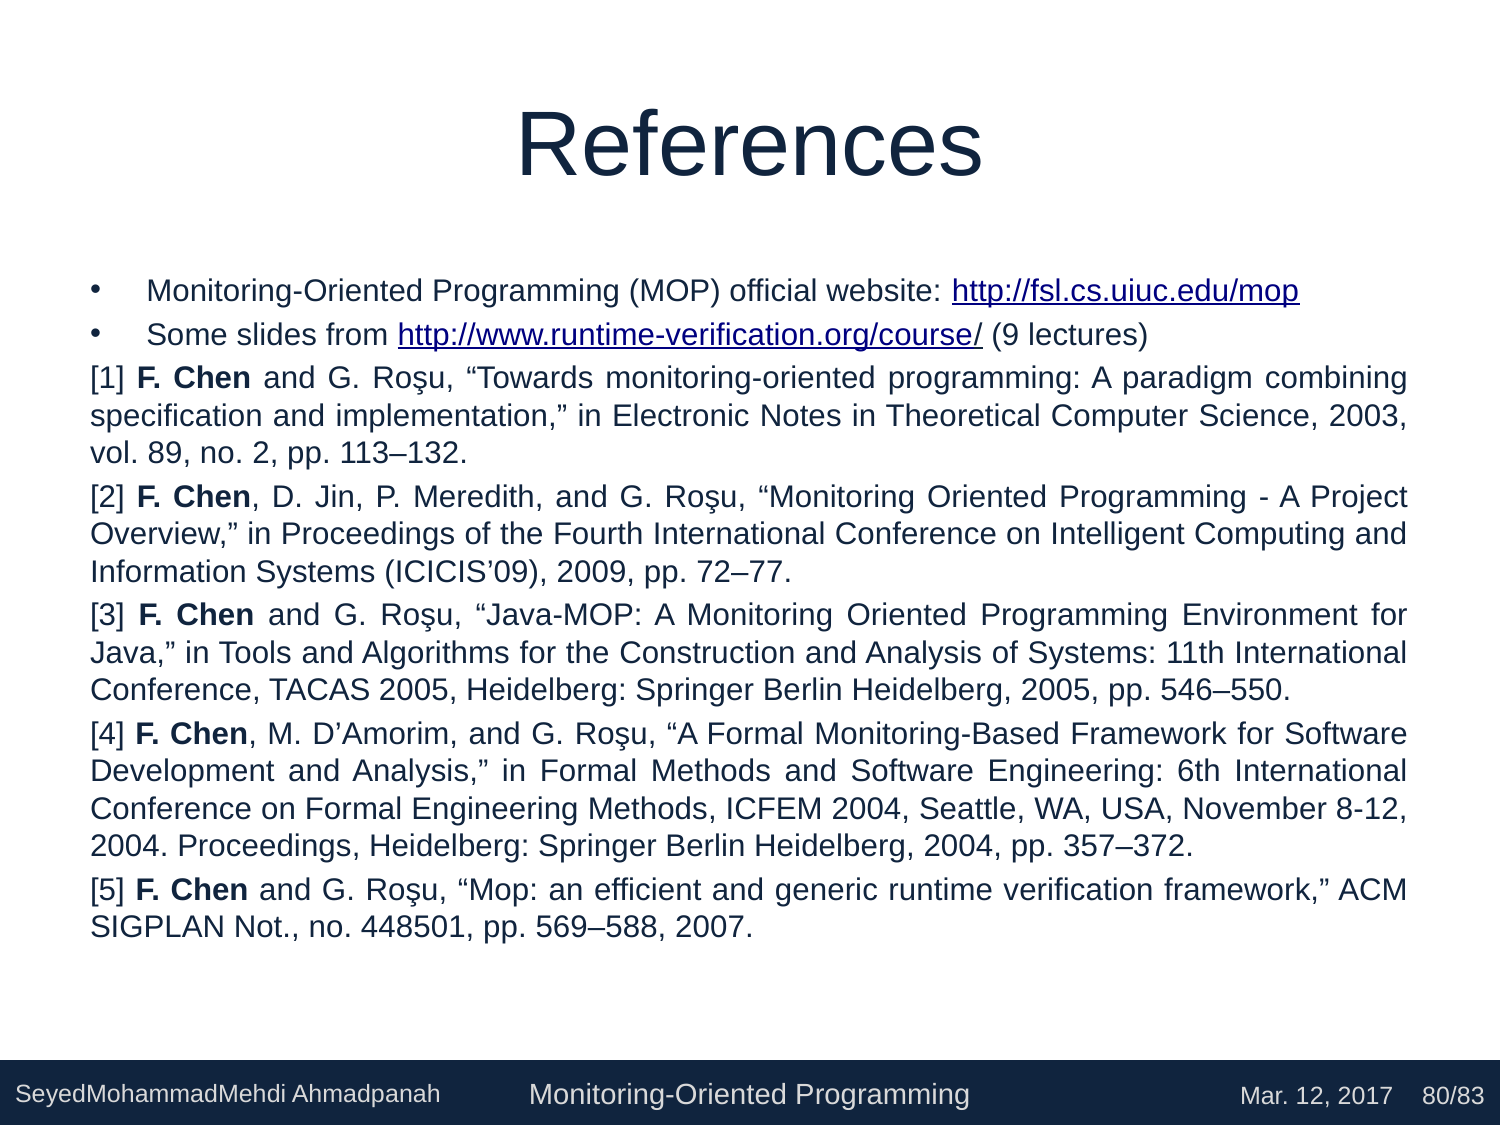

# References
Monitoring-Oriented Programming (MOP) official website: http://fsl.cs.uiuc.edu/mop
Some slides from http://www.runtime-verification.org/course/ (9 lectures)
[1] F. Chen and G. Roşu, “Towards monitoring-oriented programming: A paradigm combining specification and implementation,” in Electronic Notes in Theoretical Computer Science, 2003, vol. 89, no. 2, pp. 113–132.
[2] F. Chen, D. Jin, P. Meredith, and G. Roşu, “Monitoring Oriented Programming - A Project Overview,” in Proceedings of the Fourth International Conference on Intelligent Computing and Information Systems (ICICIS’09), 2009, pp. 72–77.
[3] F. Chen and G. Roşu, “Java-MOP: A Monitoring Oriented Programming Environment for Java,” in Tools and Algorithms for the Construction and Analysis of Systems: 11th International Conference, TACAS 2005, Heidelberg: Springer Berlin Heidelberg, 2005, pp. 546–550.
[4] F. Chen, M. D’Amorim, and G. Roşu, “A Formal Monitoring-Based Framework for Software Development and Analysis,” in Formal Methods and Software Engineering: 6th International Conference on Formal Engineering Methods, ICFEM 2004, Seattle, WA, USA, November 8-12, 2004. Proceedings, Heidelberg: Springer Berlin Heidelberg, 2004, pp. 357–372.
[5] F. Chen and G. Roşu, “Mop: an efficient and generic runtime verification framework,” ACM SIGPLAN Not., no. 448501, pp. 569–588, 2007.